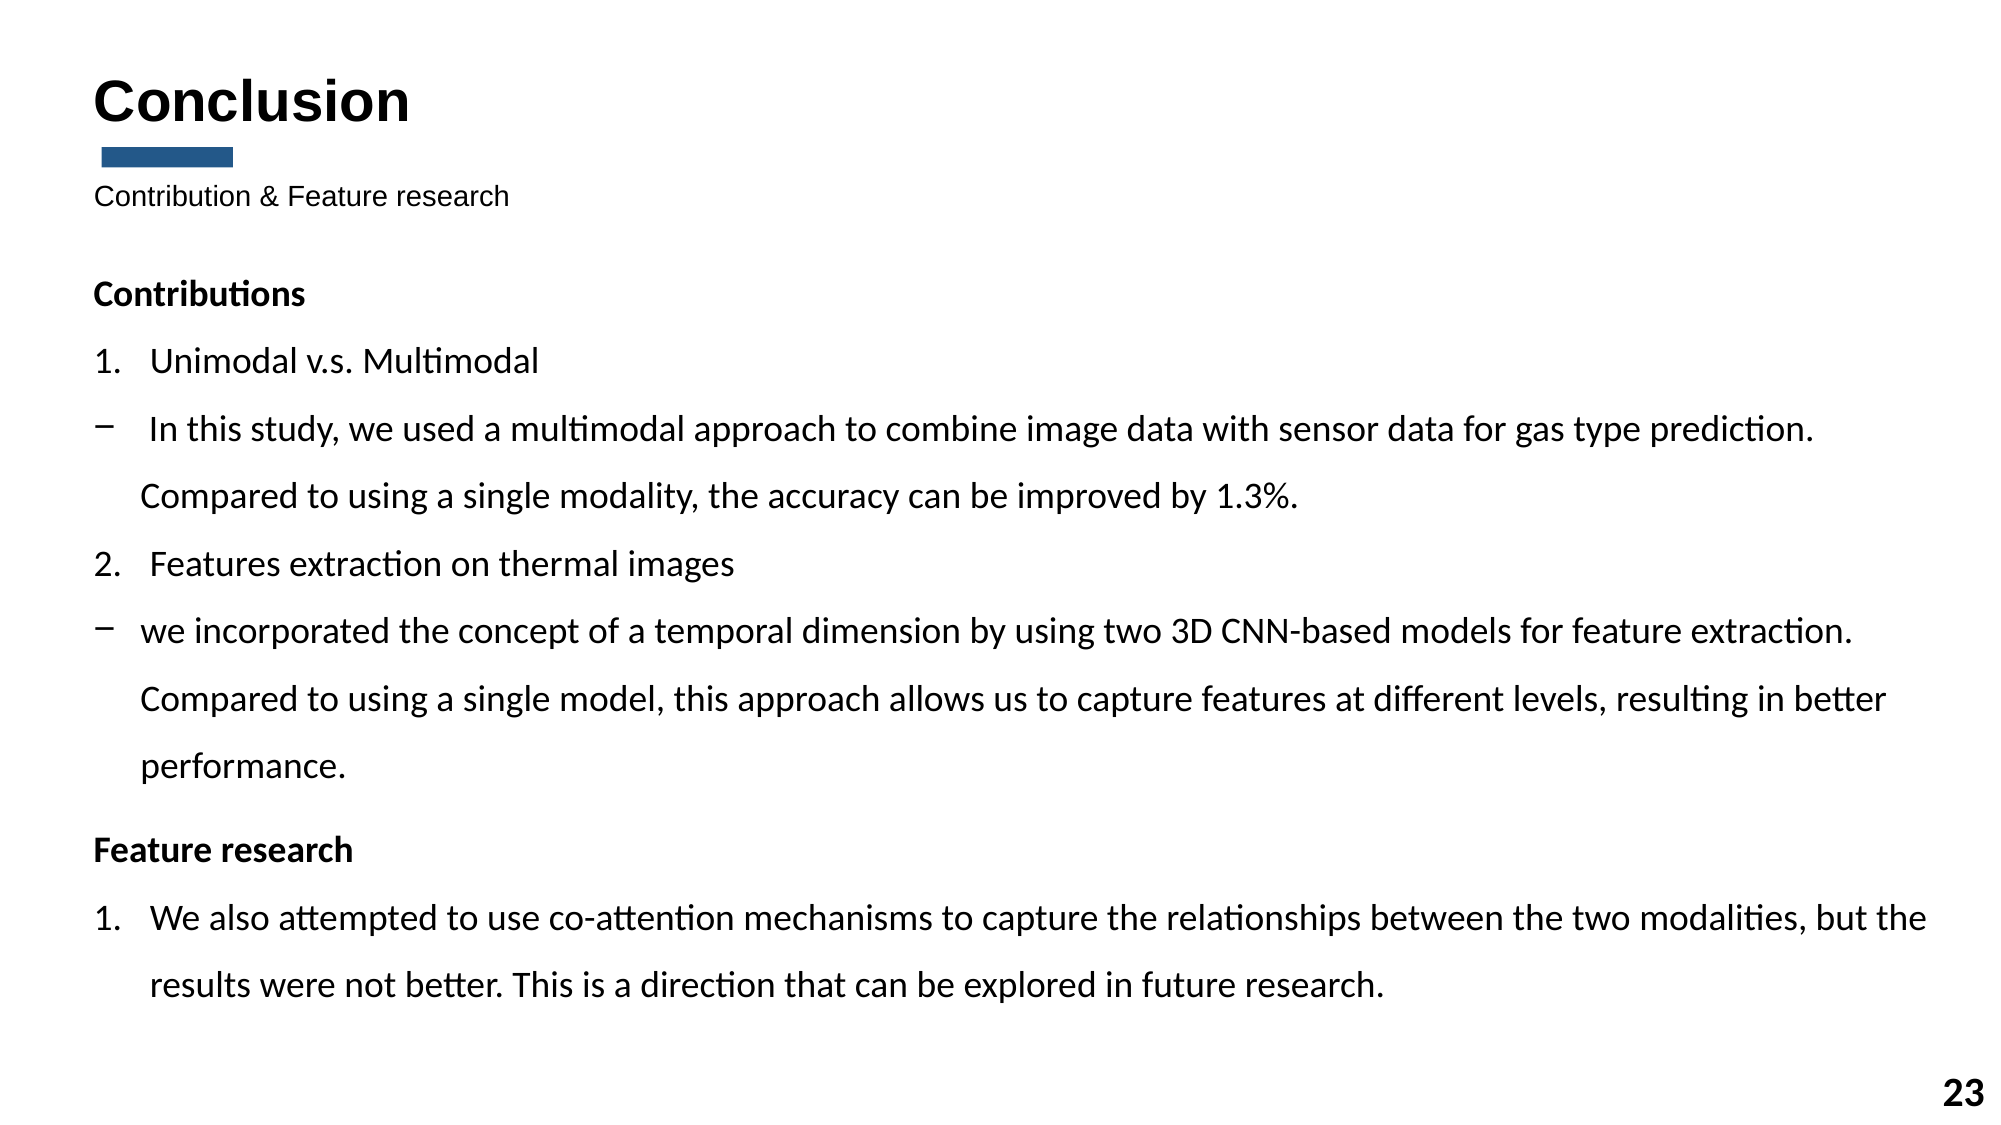

Conclusion
Contribution & Feature research

Contributions
Unimodal v.s. Multimodal
 In this study, we used a multimodal approach to combine image data with sensor data for gas type prediction. Compared to using a single modality, the accuracy can be improved by 1.3%.
Features extraction on thermal images
we incorporated the concept of a temporal dimension by using two 3D CNN-based models for feature extraction. Compared to using a single model, this approach allows us to capture features at different levels, resulting in better performance.

Feature research
We also attempted to use co-attention mechanisms to capture the relationships between the two modalities, but the results were not better. This is a direction that can be explored in future research.
23